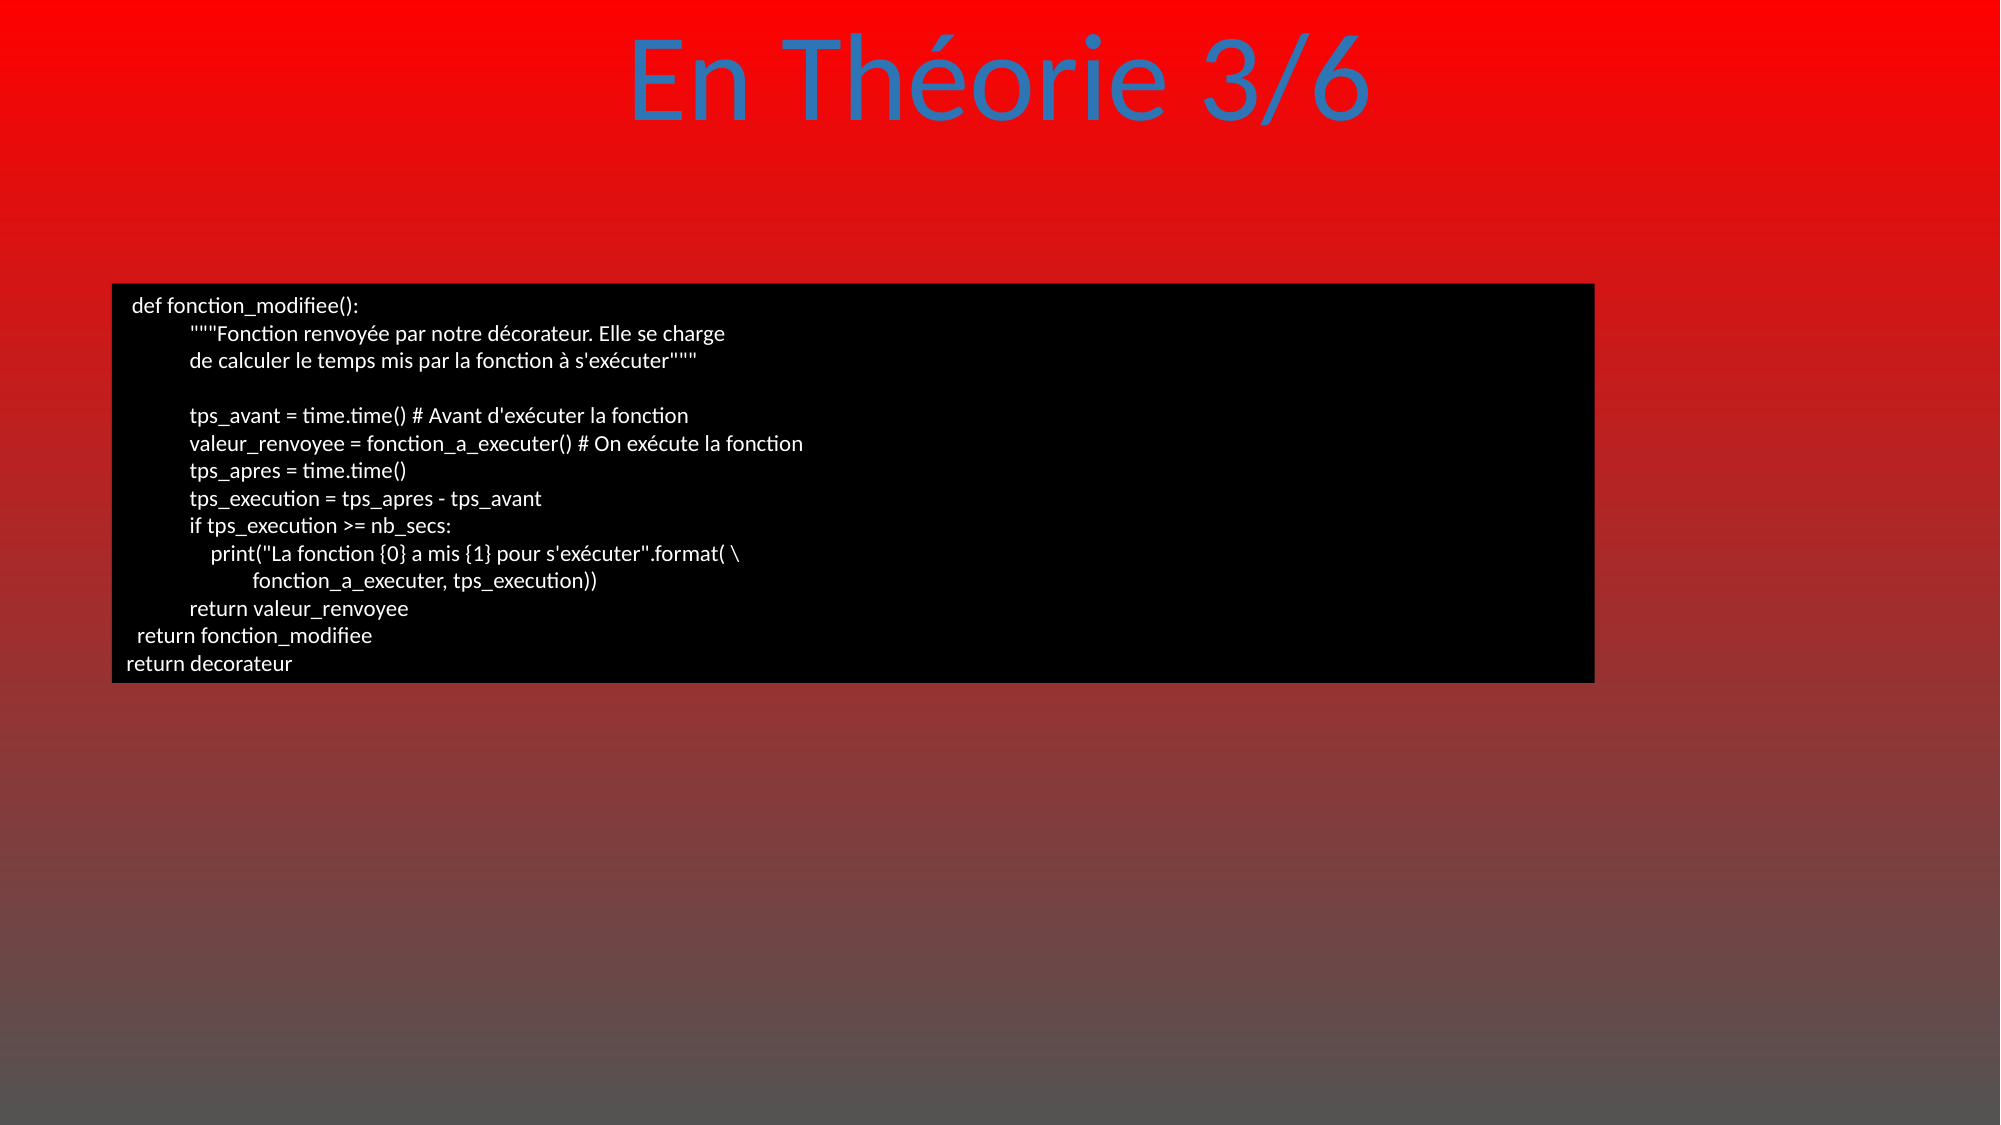

# En Théorie 3/6

 def fonction_modifiee():
            """Fonction renvoyée par notre décorateur. Elle se charge
            de calculer le temps mis par la fonction à s'exécuter"""

            tps_avant = time.time() # Avant d'exécuter la fonction
            valeur_renvoyee = fonction_a_executer() # On exécute la fonction
            tps_apres = time.time()
            tps_execution = tps_apres - tps_avant
            if tps_execution >= nb_secs:
                print("La fonction {0} a mis {1} pour s'exécuter".format( \
                        fonction_a_executer, tps_execution))
            return valeur_renvoyee
  return fonction_modifiee
return decorateur

459